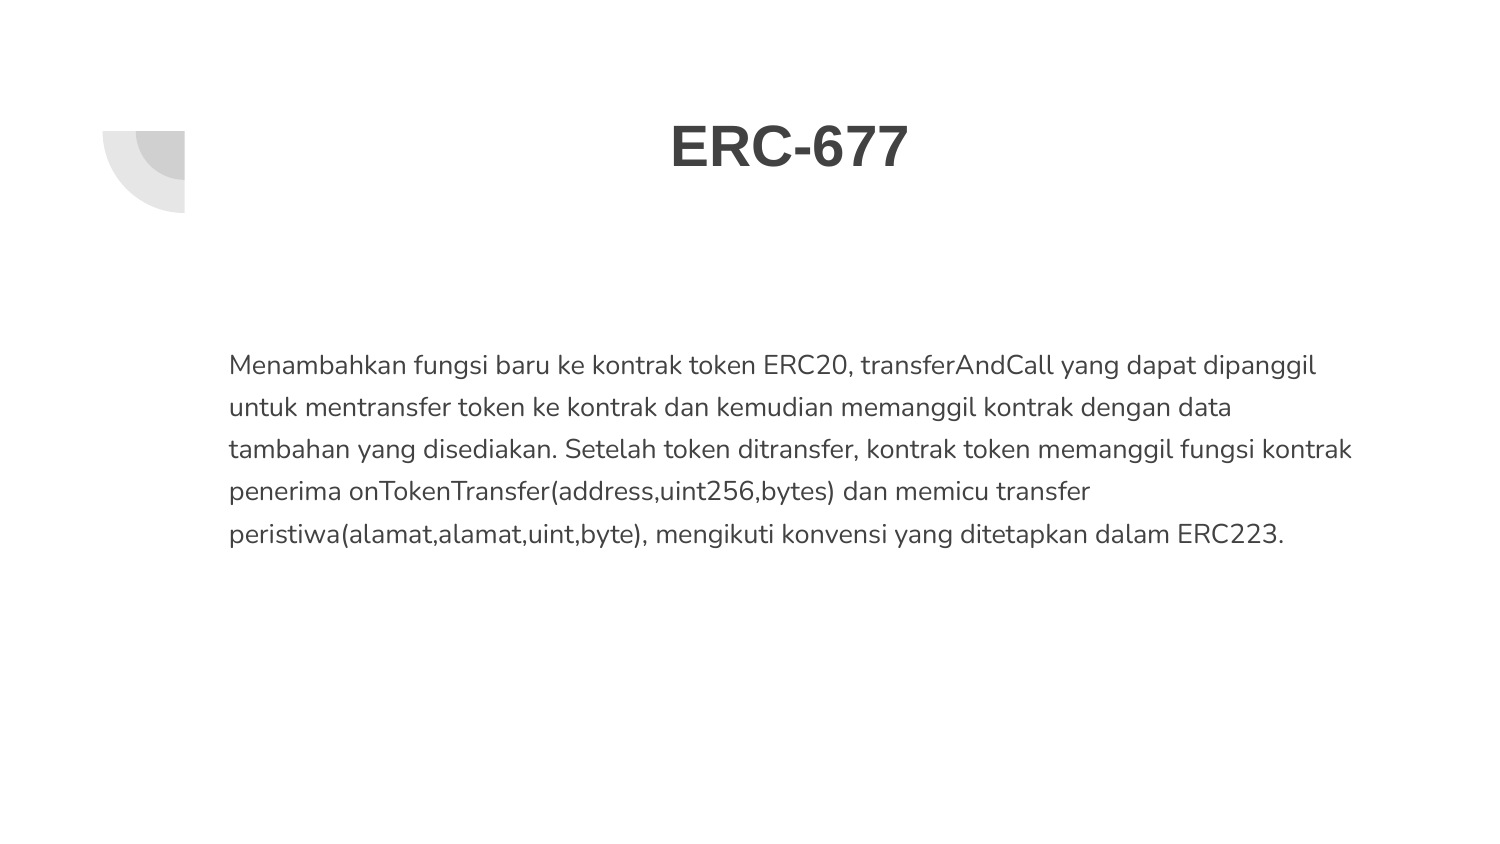

# ERC-677
Menambahkan fungsi baru ke kontrak token ERC20, transferAndCall yang dapat dipanggil untuk mentransfer token ke kontrak dan kemudian memanggil kontrak dengan data tambahan yang disediakan. Setelah token ditransfer, kontrak token memanggil fungsi kontrak penerima onTokenTransfer(address,uint256,bytes) dan memicu transfer peristiwa(alamat,alamat,uint,byte), mengikuti konvensi yang ditetapkan dalam ERC223.